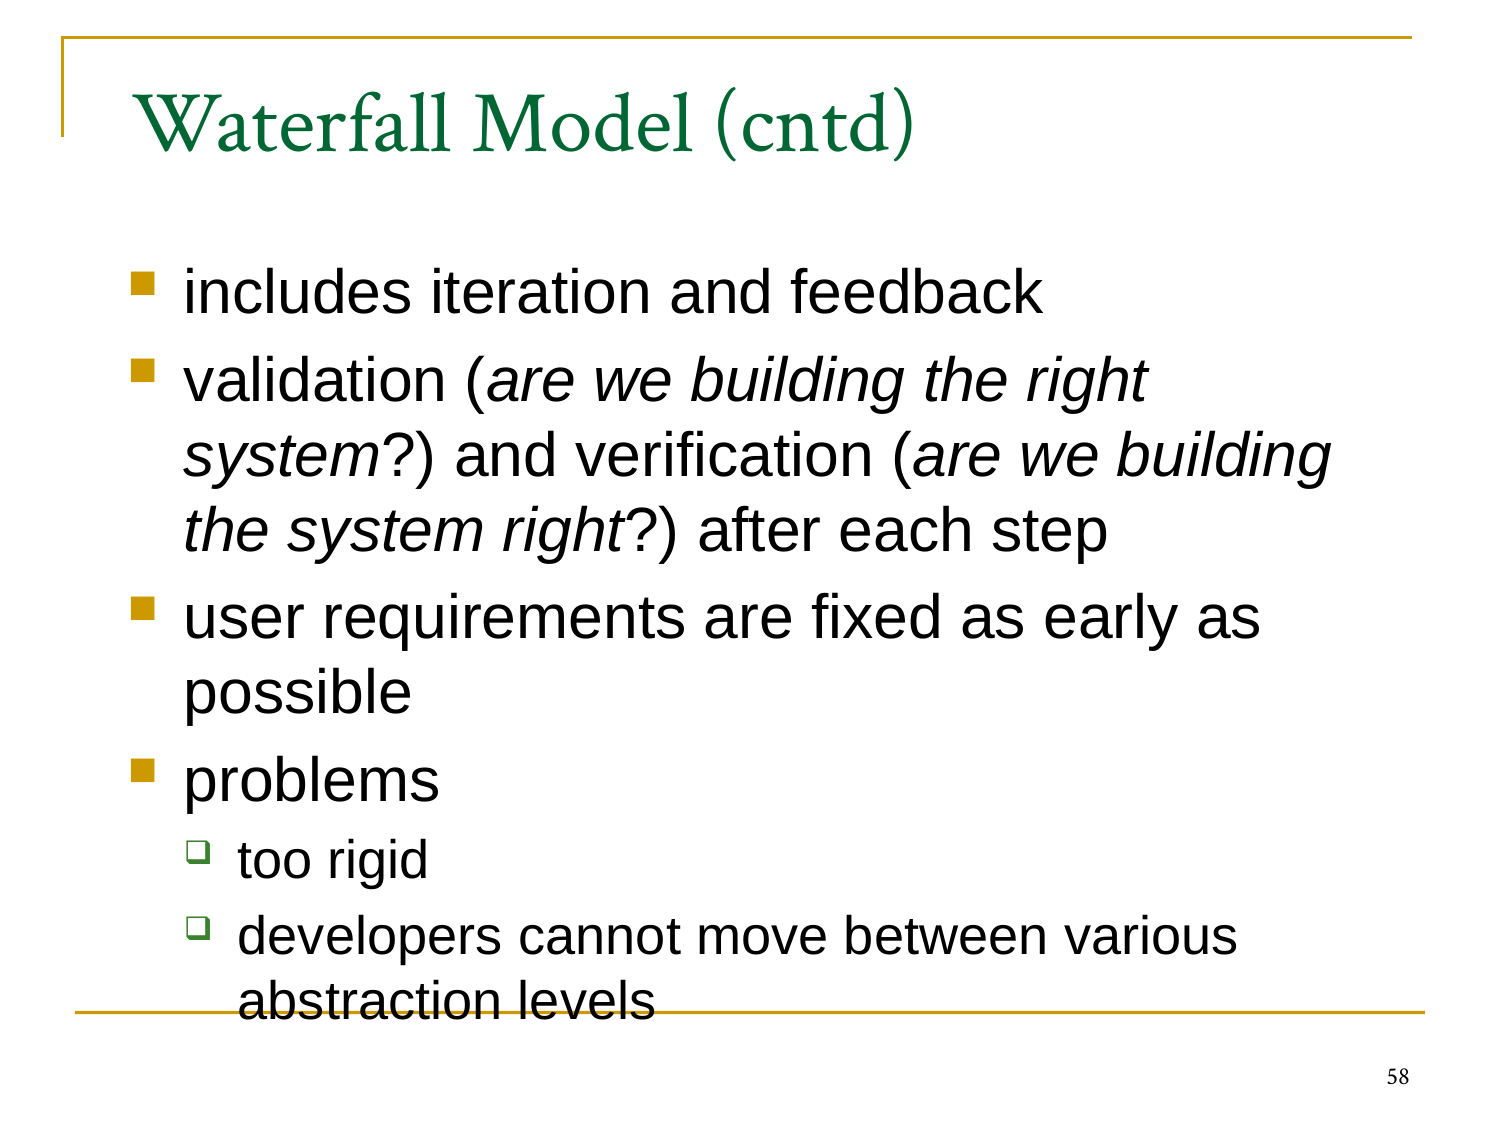

# Waterfall Model (cntd)
includes iteration and feedback
validation (are we building the right system?) and verification (are we building the system right?) after each step
user requirements are fixed as early as possible
problems
too rigid
developers cannot move between various abstraction levels
58